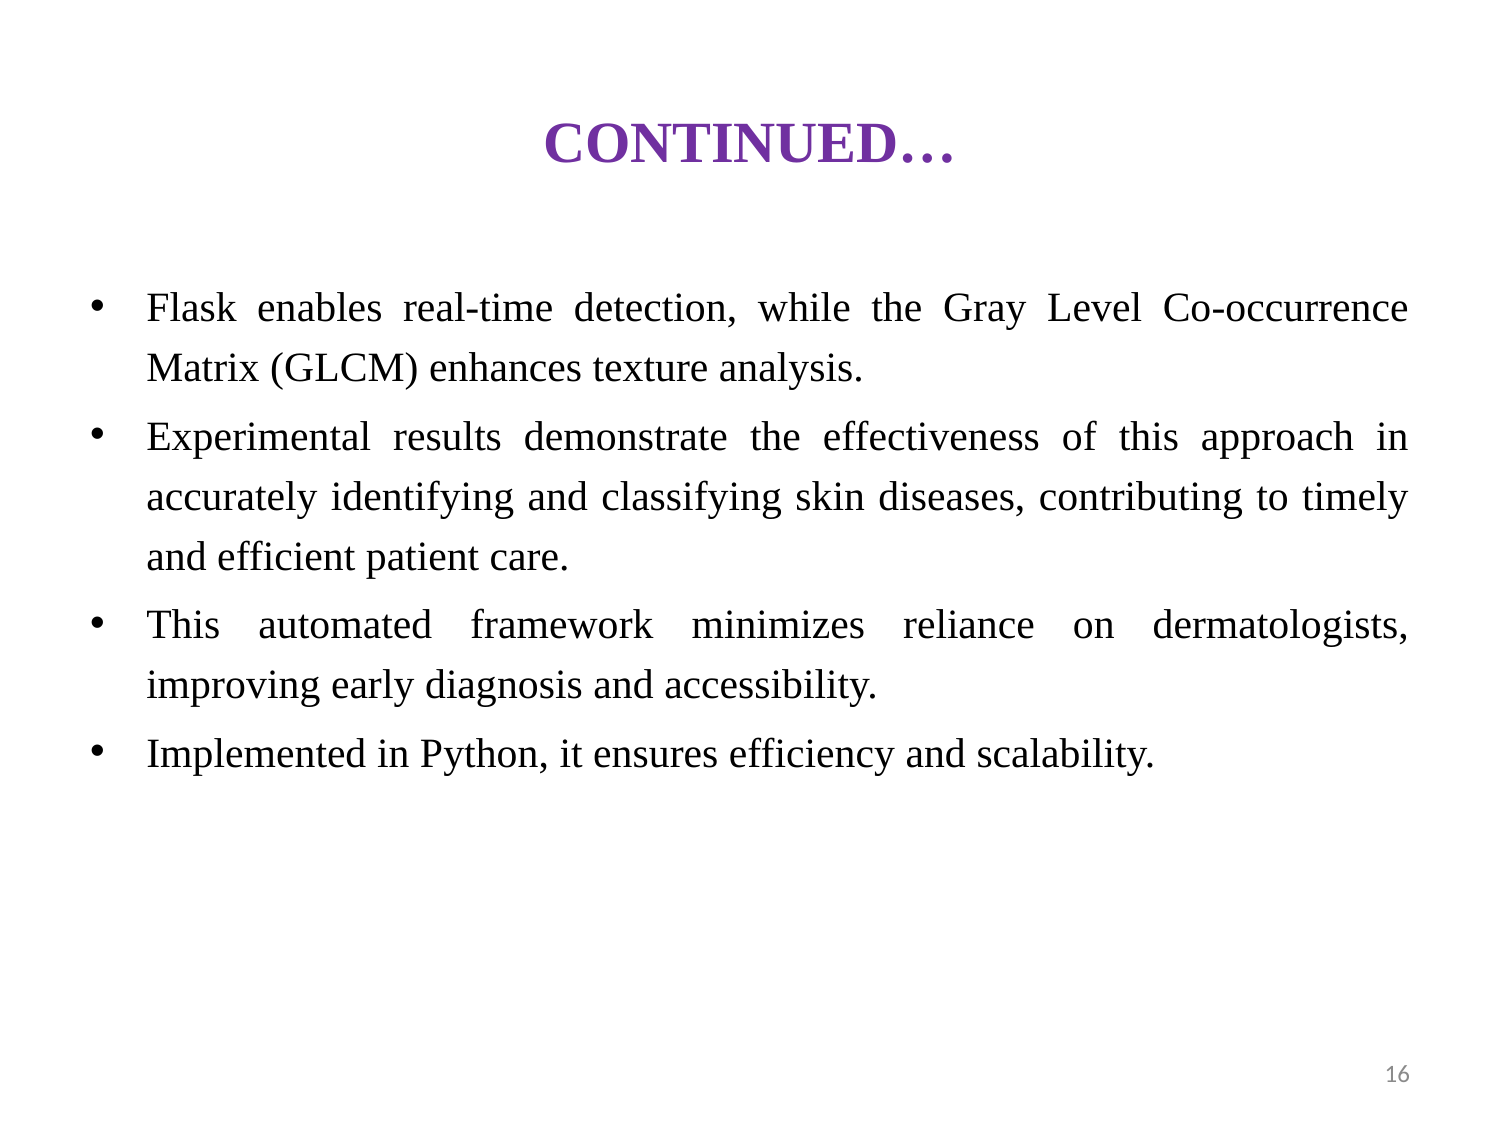

# CONTINUED…
Flask enables real-time detection, while the Gray Level Co-occurrence Matrix (GLCM) enhances texture analysis.
Experimental results demonstrate the effectiveness of this approach in accurately identifying and classifying skin diseases, contributing to timely and efficient patient care.
This automated framework minimizes reliance on dermatologists, improving early diagnosis and accessibility.
Implemented in Python, it ensures efficiency and scalability.

16